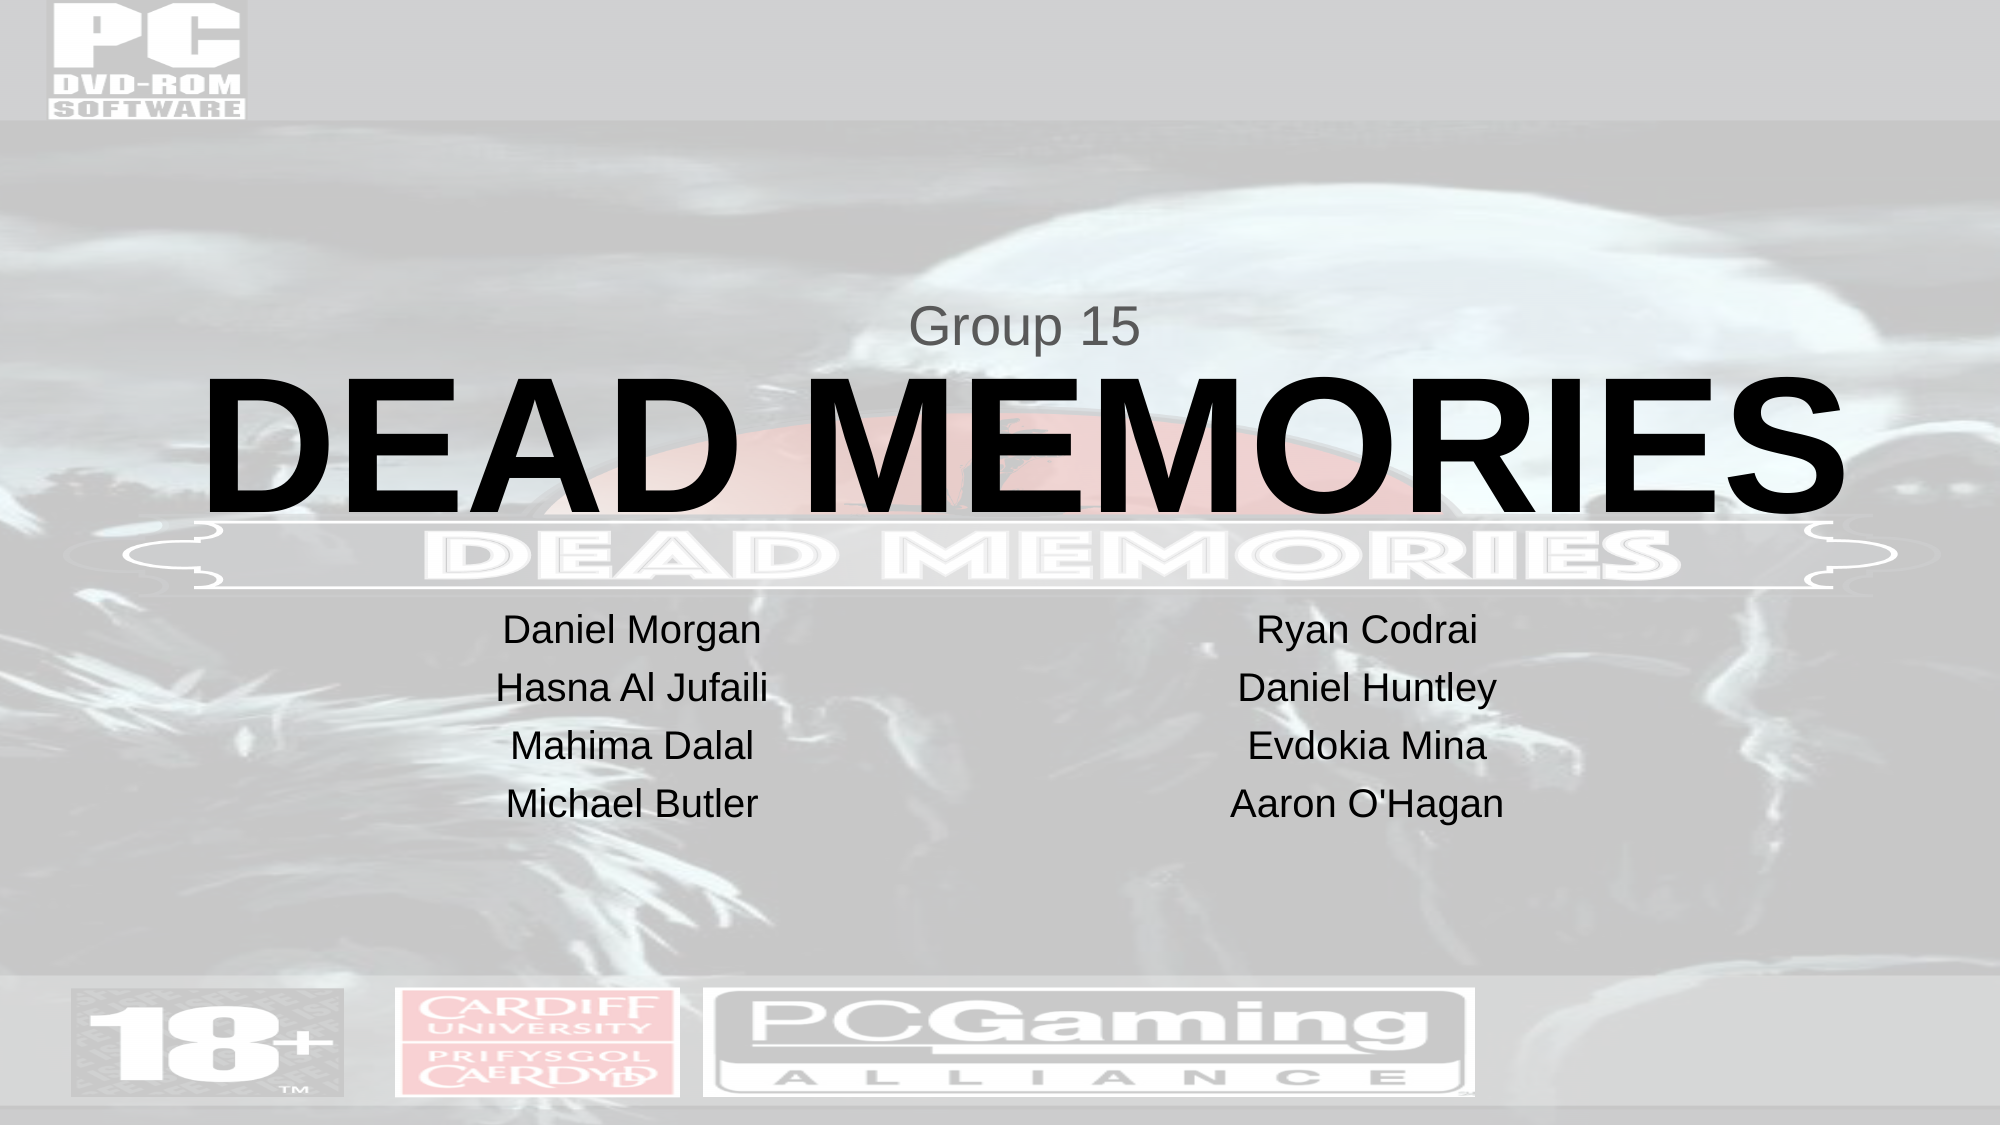

# Group 15 DEAD MEMORIES
Daniel Morgan
Hasna Al Jufaili
Mahima Dalal
Michael Butler

Ryan Codrai
Daniel Huntley
Evdokia Mina
Aaron O'Hagan